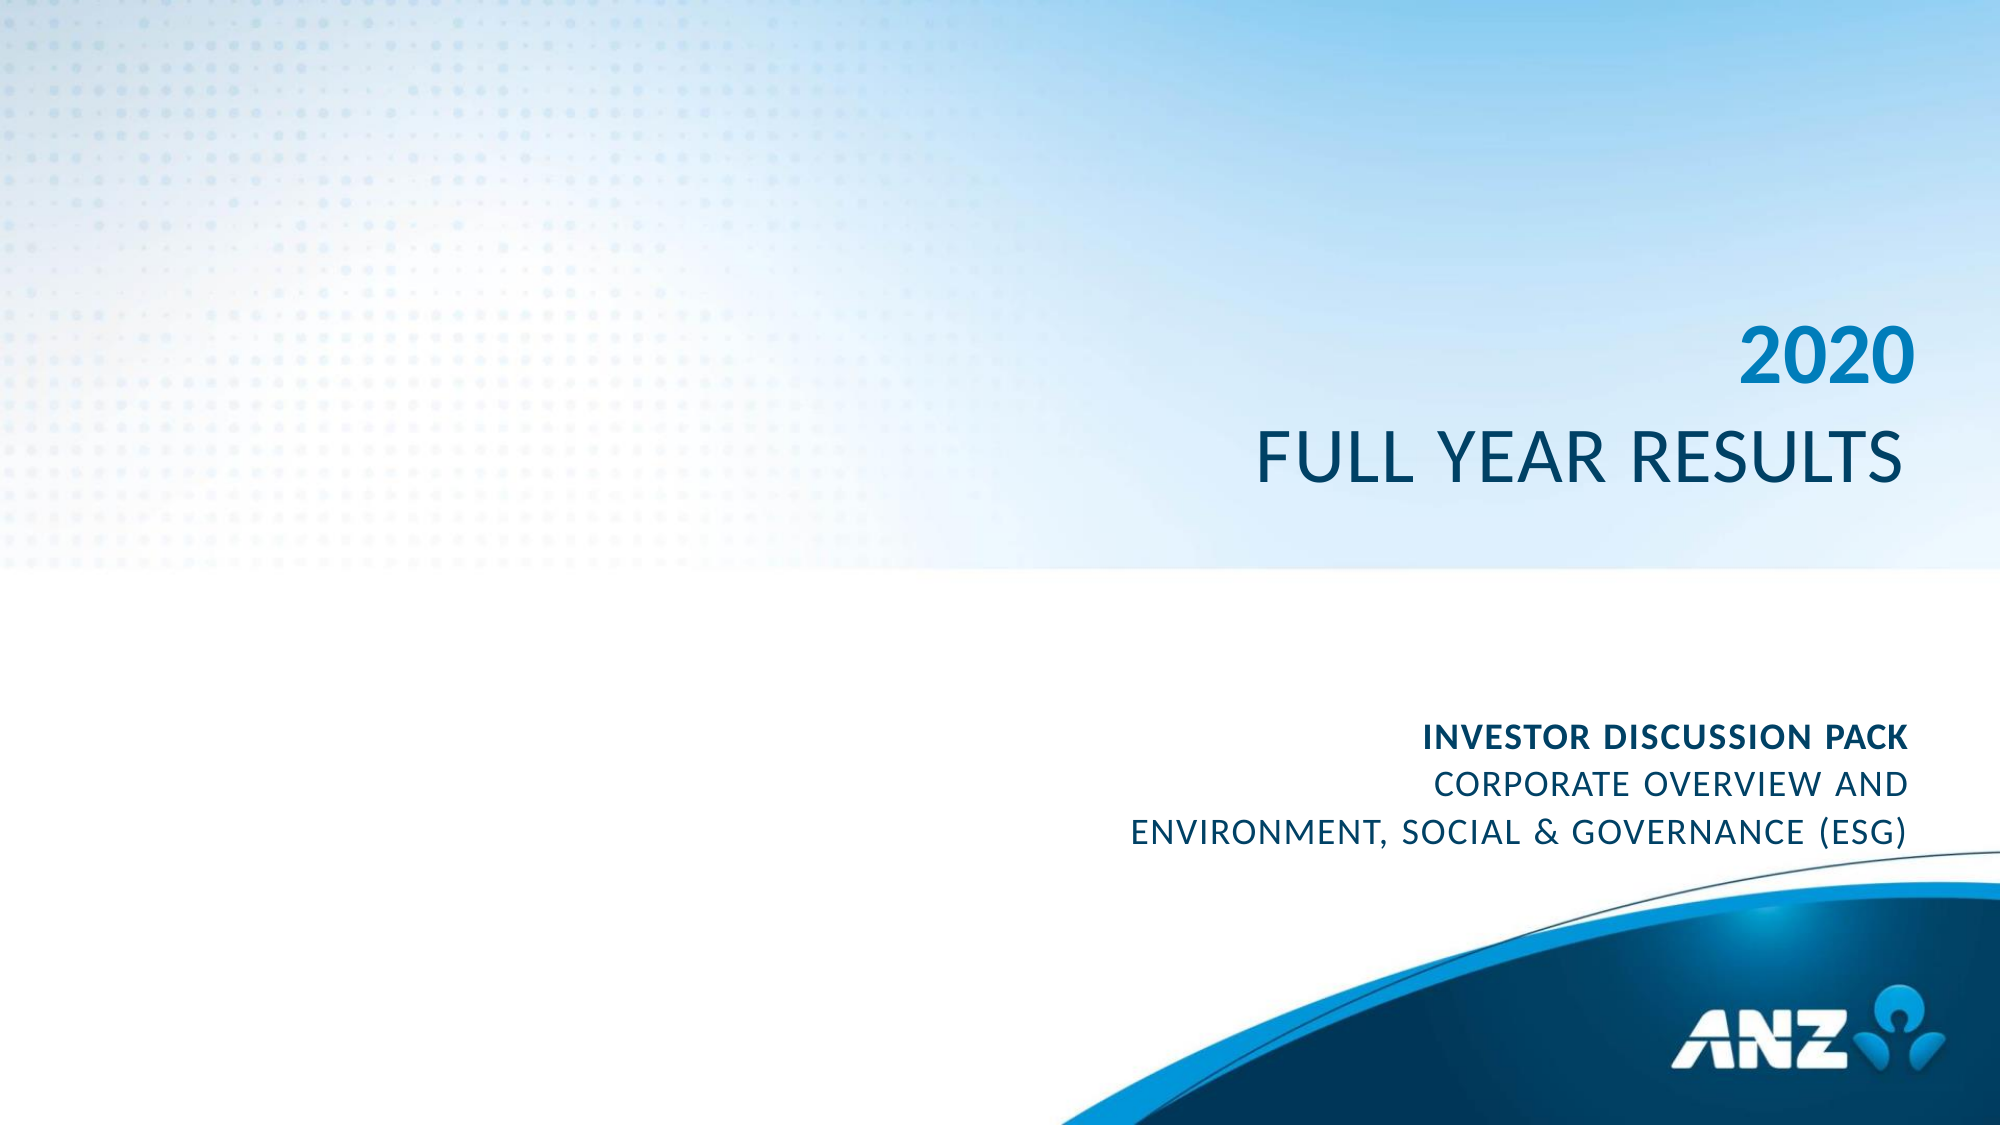

2020
FULL YEAR RESULTS
INVESTOR DISCUSSION PACK
CORPORATE OVERVIEW AND
ENVIRONMENT, SOCIAL & GOVERNANCE (ESG)